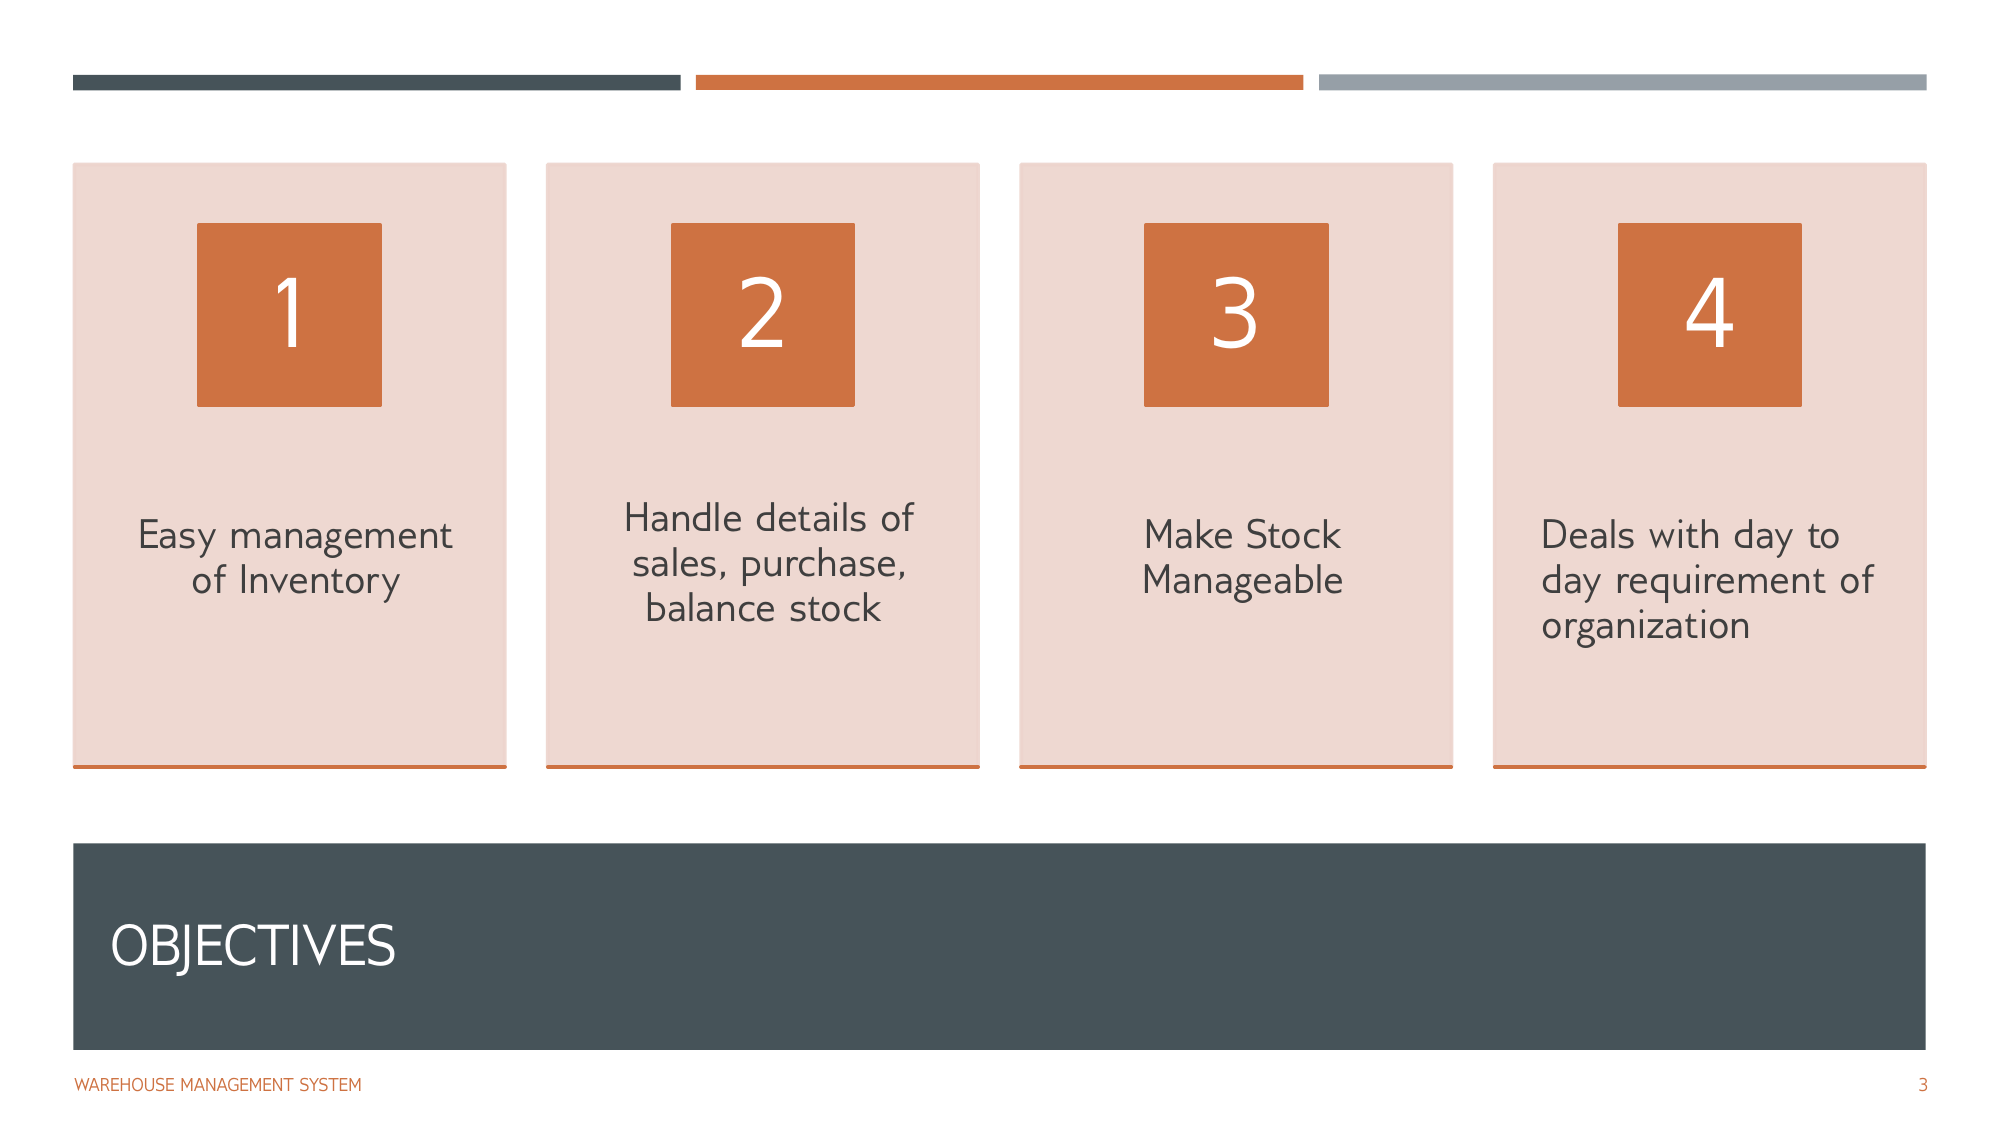

1

2

3

4

Easy management of Inventory

Handle details of sales, purchase, balance stock

Make Stock Manageable

Deals with day to day requirement of organization

# OBJECTIVES
WAREHOUSE MANAGEMENT SYSTEM
3